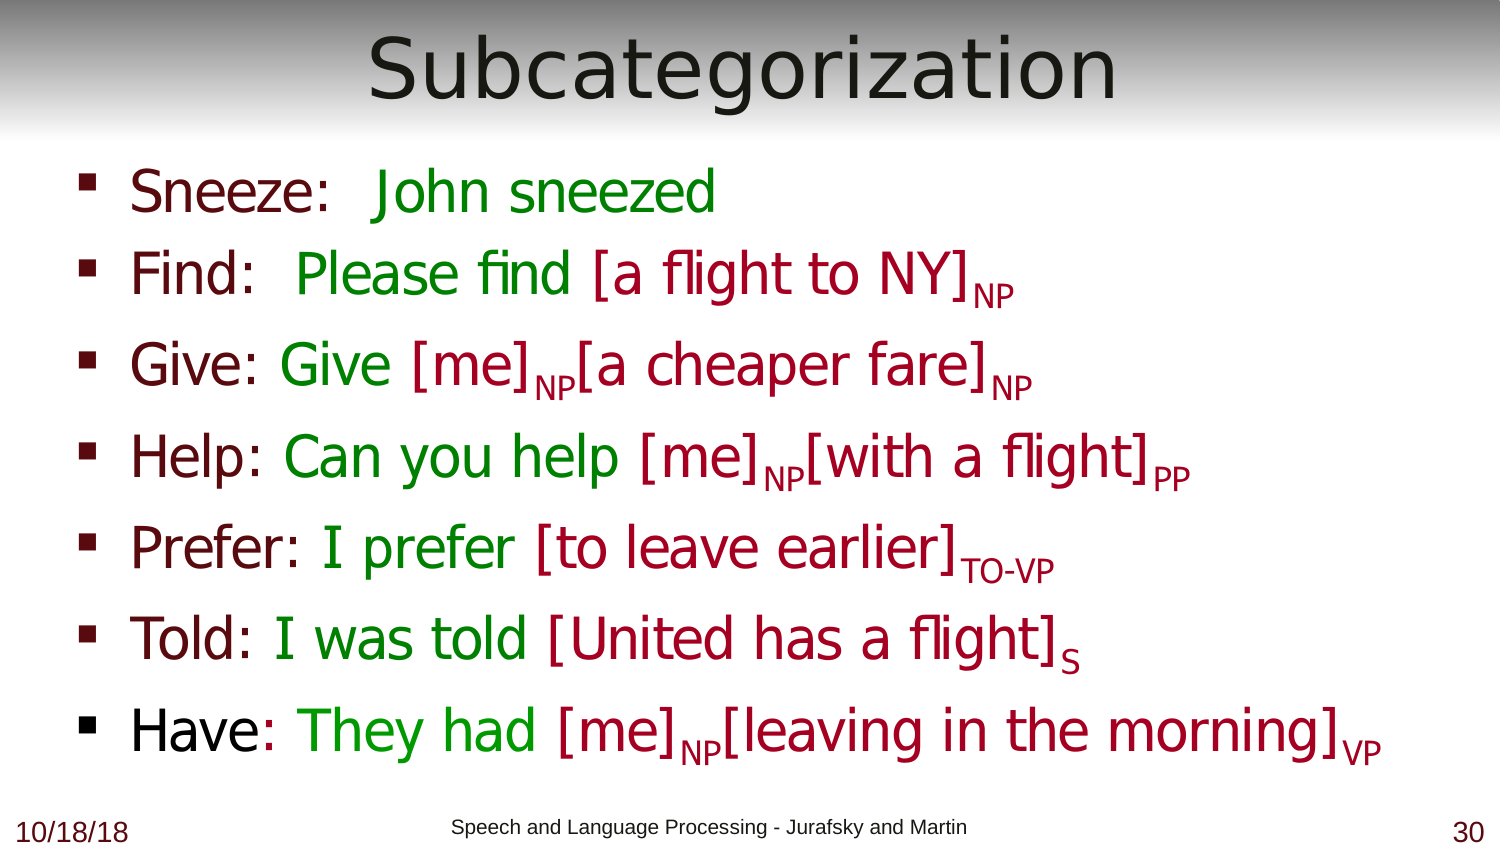

# Subcategorization
Sneeze:  John sneezed
Find:  Please find [a flight to NY]NP
Give: Give [me]NP[a cheaper fare]NP
Help: Can you help [me]NP[with a flight]PP
Prefer: I prefer [to leave earlier]TO-VP
Told: I was told [United has a flight]S
Have: They had [me]NP[leaving in the morning]VP

10/18/18
                                         Speech and Language Processing - Jurafsky and Martin
30